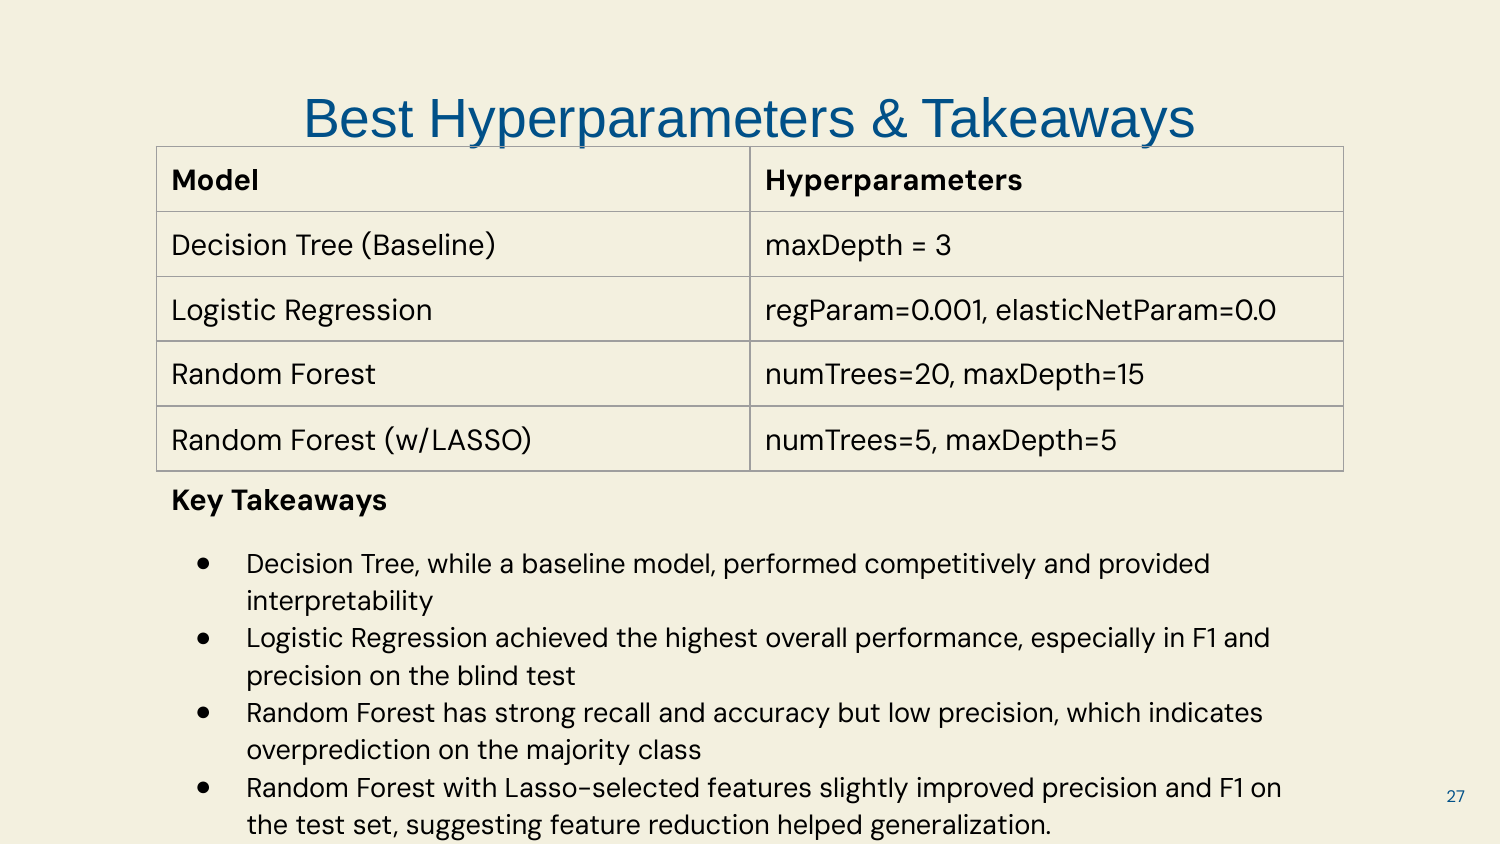

Best Hyperparameters & Takeaways
| Model | Hyperparameters |
| --- | --- |
| Decision Tree (Baseline) | maxDepth = 3 |
| Logistic Regression | regParam=0.001, elasticNetParam=0.0 |
| Random Forest | numTrees=20, maxDepth=15 |
| Random Forest (w/LASSO) | numTrees=5, maxDepth=5 |
Key Takeaways
Decision Tree, while a baseline model, performed competitively and provided interpretability
Logistic Regression achieved the highest overall performance, especially in F1 and precision on the blind test
Random Forest has strong recall and accuracy but low precision, which indicates overprediction on the majority class
Random Forest with Lasso-selected features slightly improved precision and F1 on the test set, suggesting feature reduction helped generalization.
27